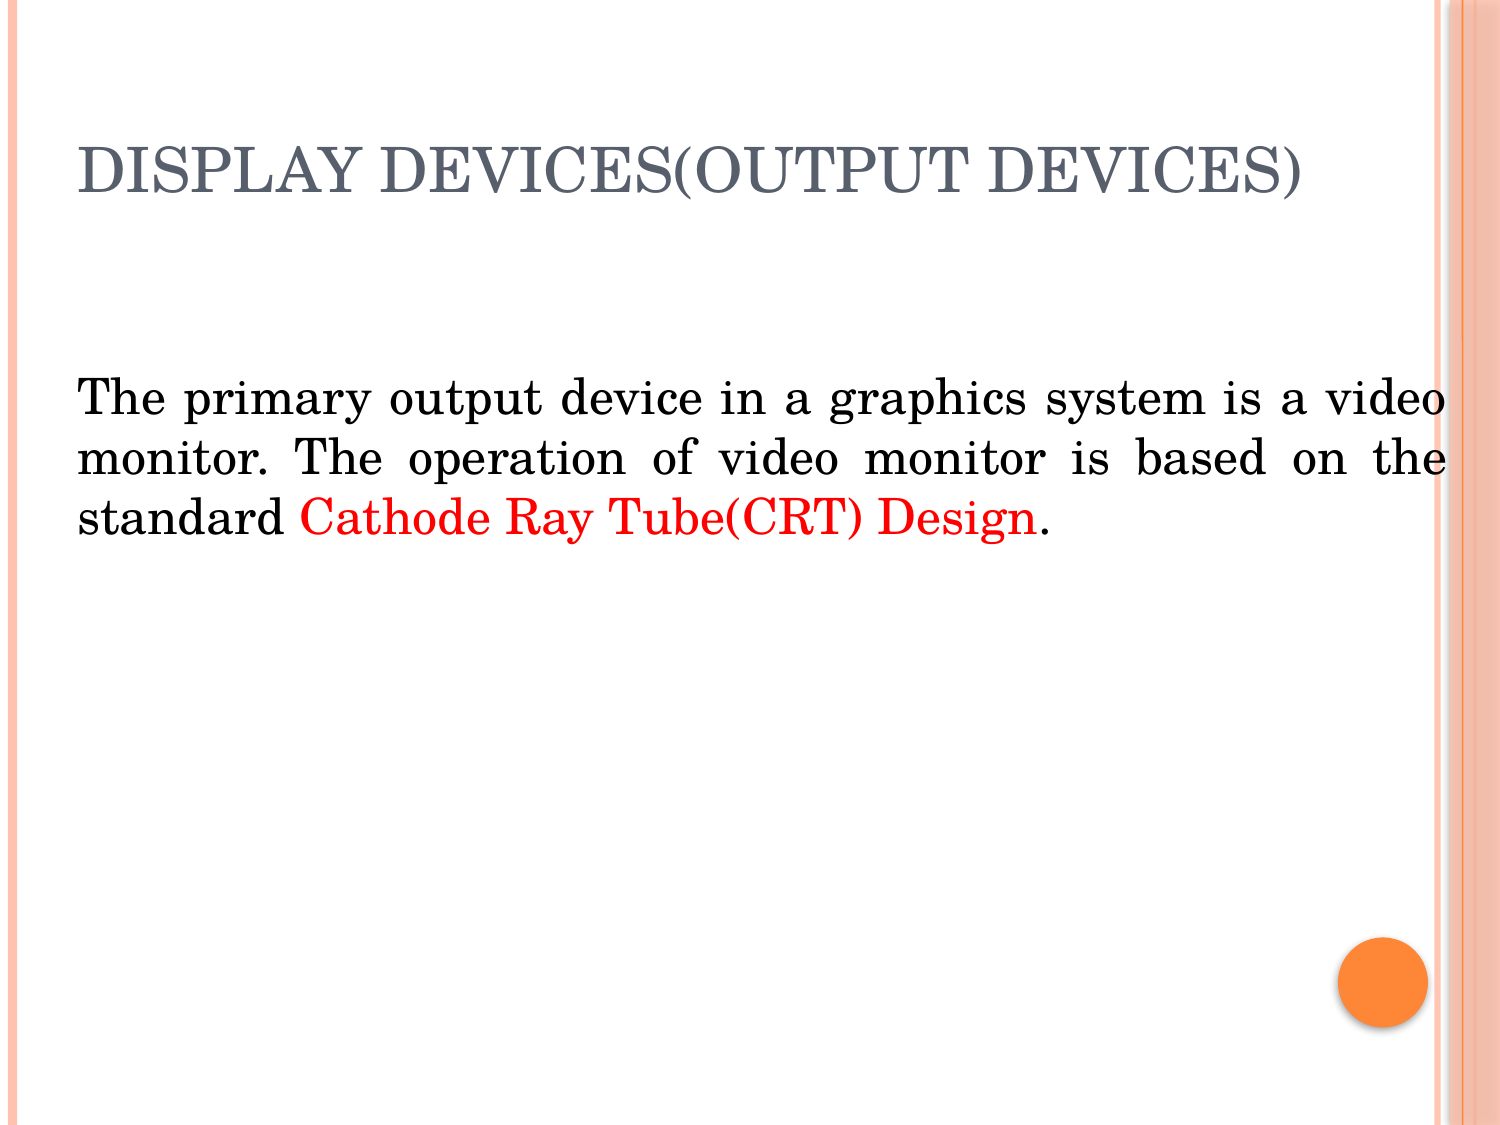

# Display Devices(output devices)

The primary output device in a graphics system is a video monitor. The operation of video monitor is based on the standard Cathode Ray Tube(CRT) Design.